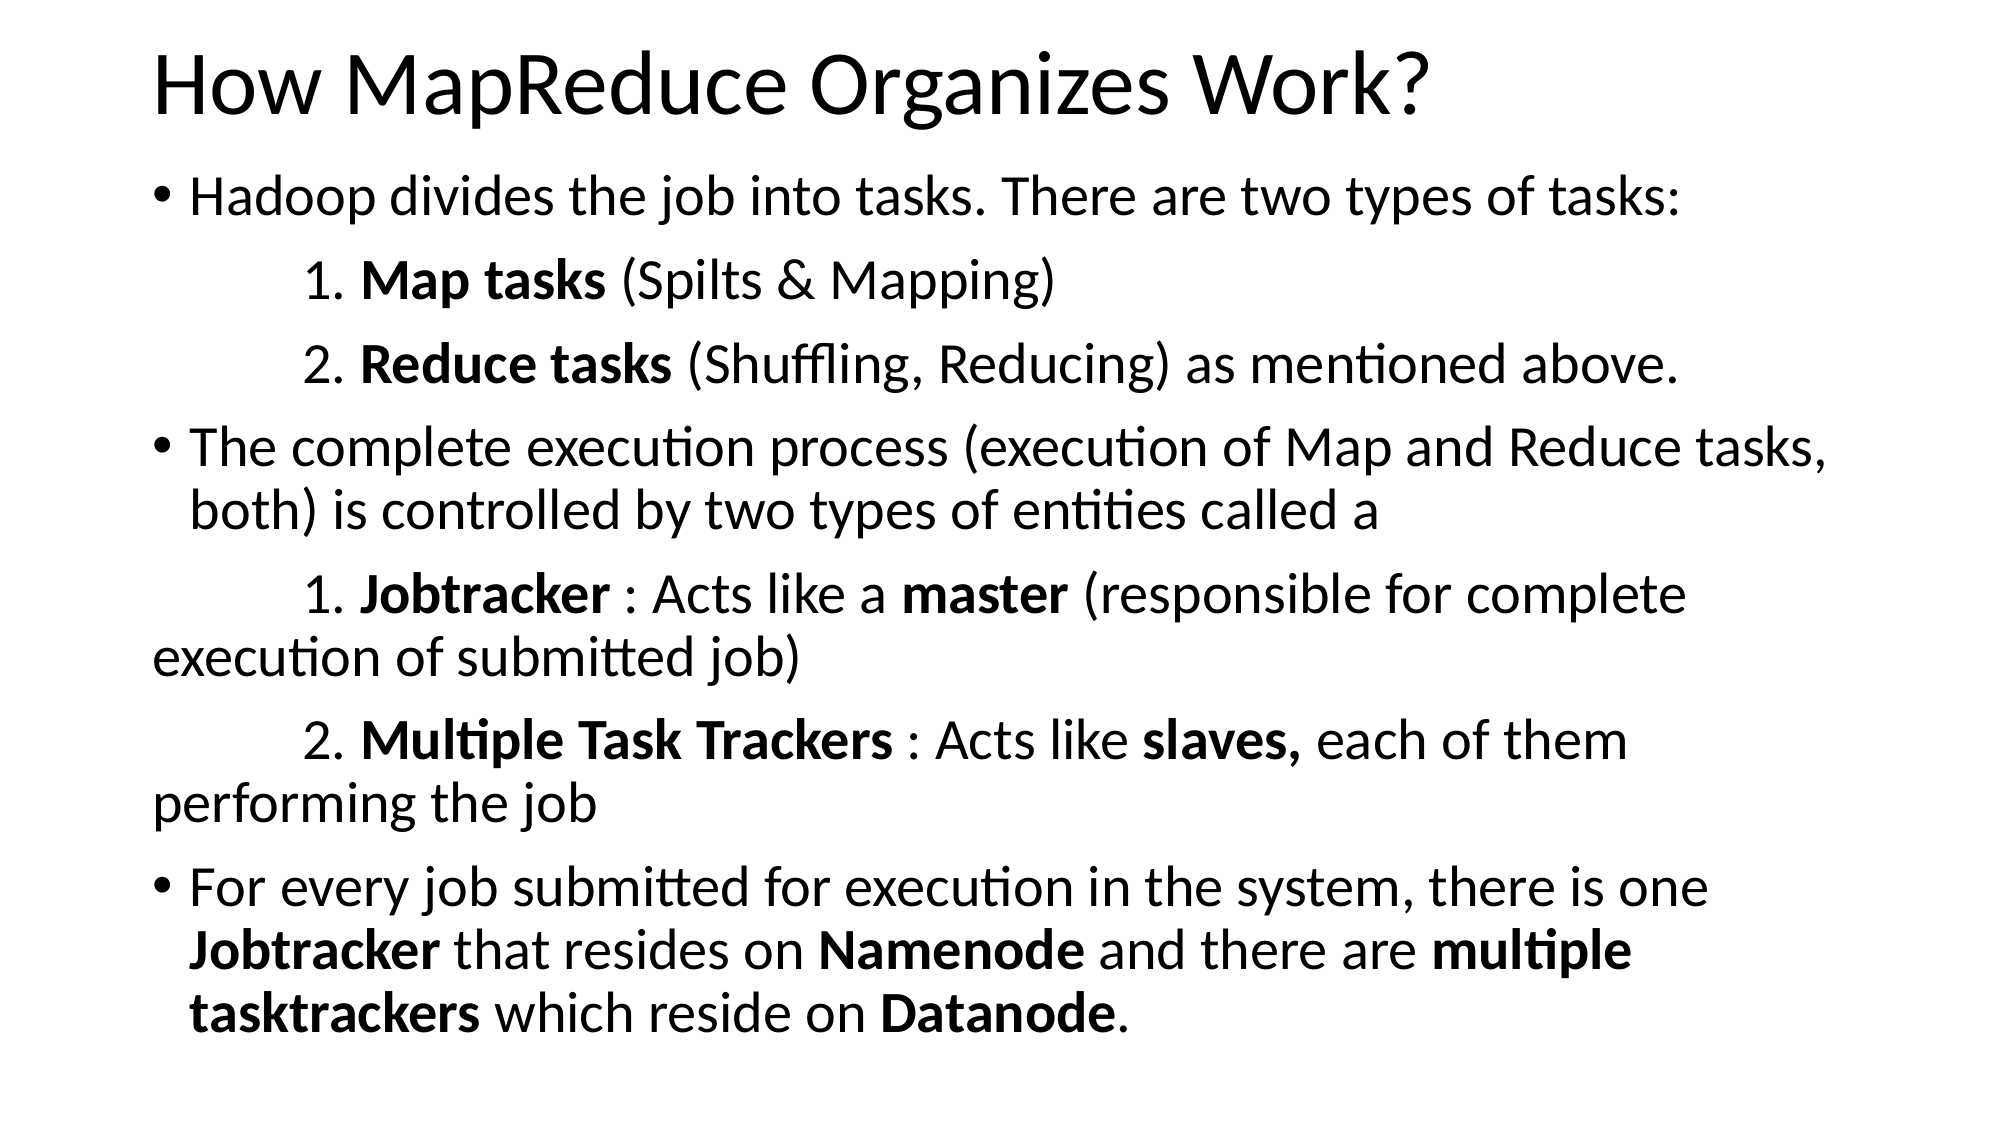

# How MapReduce Organizes Work?
Hadoop divides the job into tasks. There are two types of tasks:
	1. Map tasks (Spilts & Mapping)
	2. Reduce tasks (Shuffling, Reducing) as mentioned above.
The complete execution process (execution of Map and Reduce tasks, both) is controlled by two types of entities called a
	1. Jobtracker : Acts like a master (responsible for complete 	execution of submitted job)
	2. Multiple Task Trackers : Acts like slaves, each of them 	performing the job
For every job submitted for execution in the system, there is one Jobtracker that resides on Namenode and there are multiple tasktrackers which reside on Datanode.